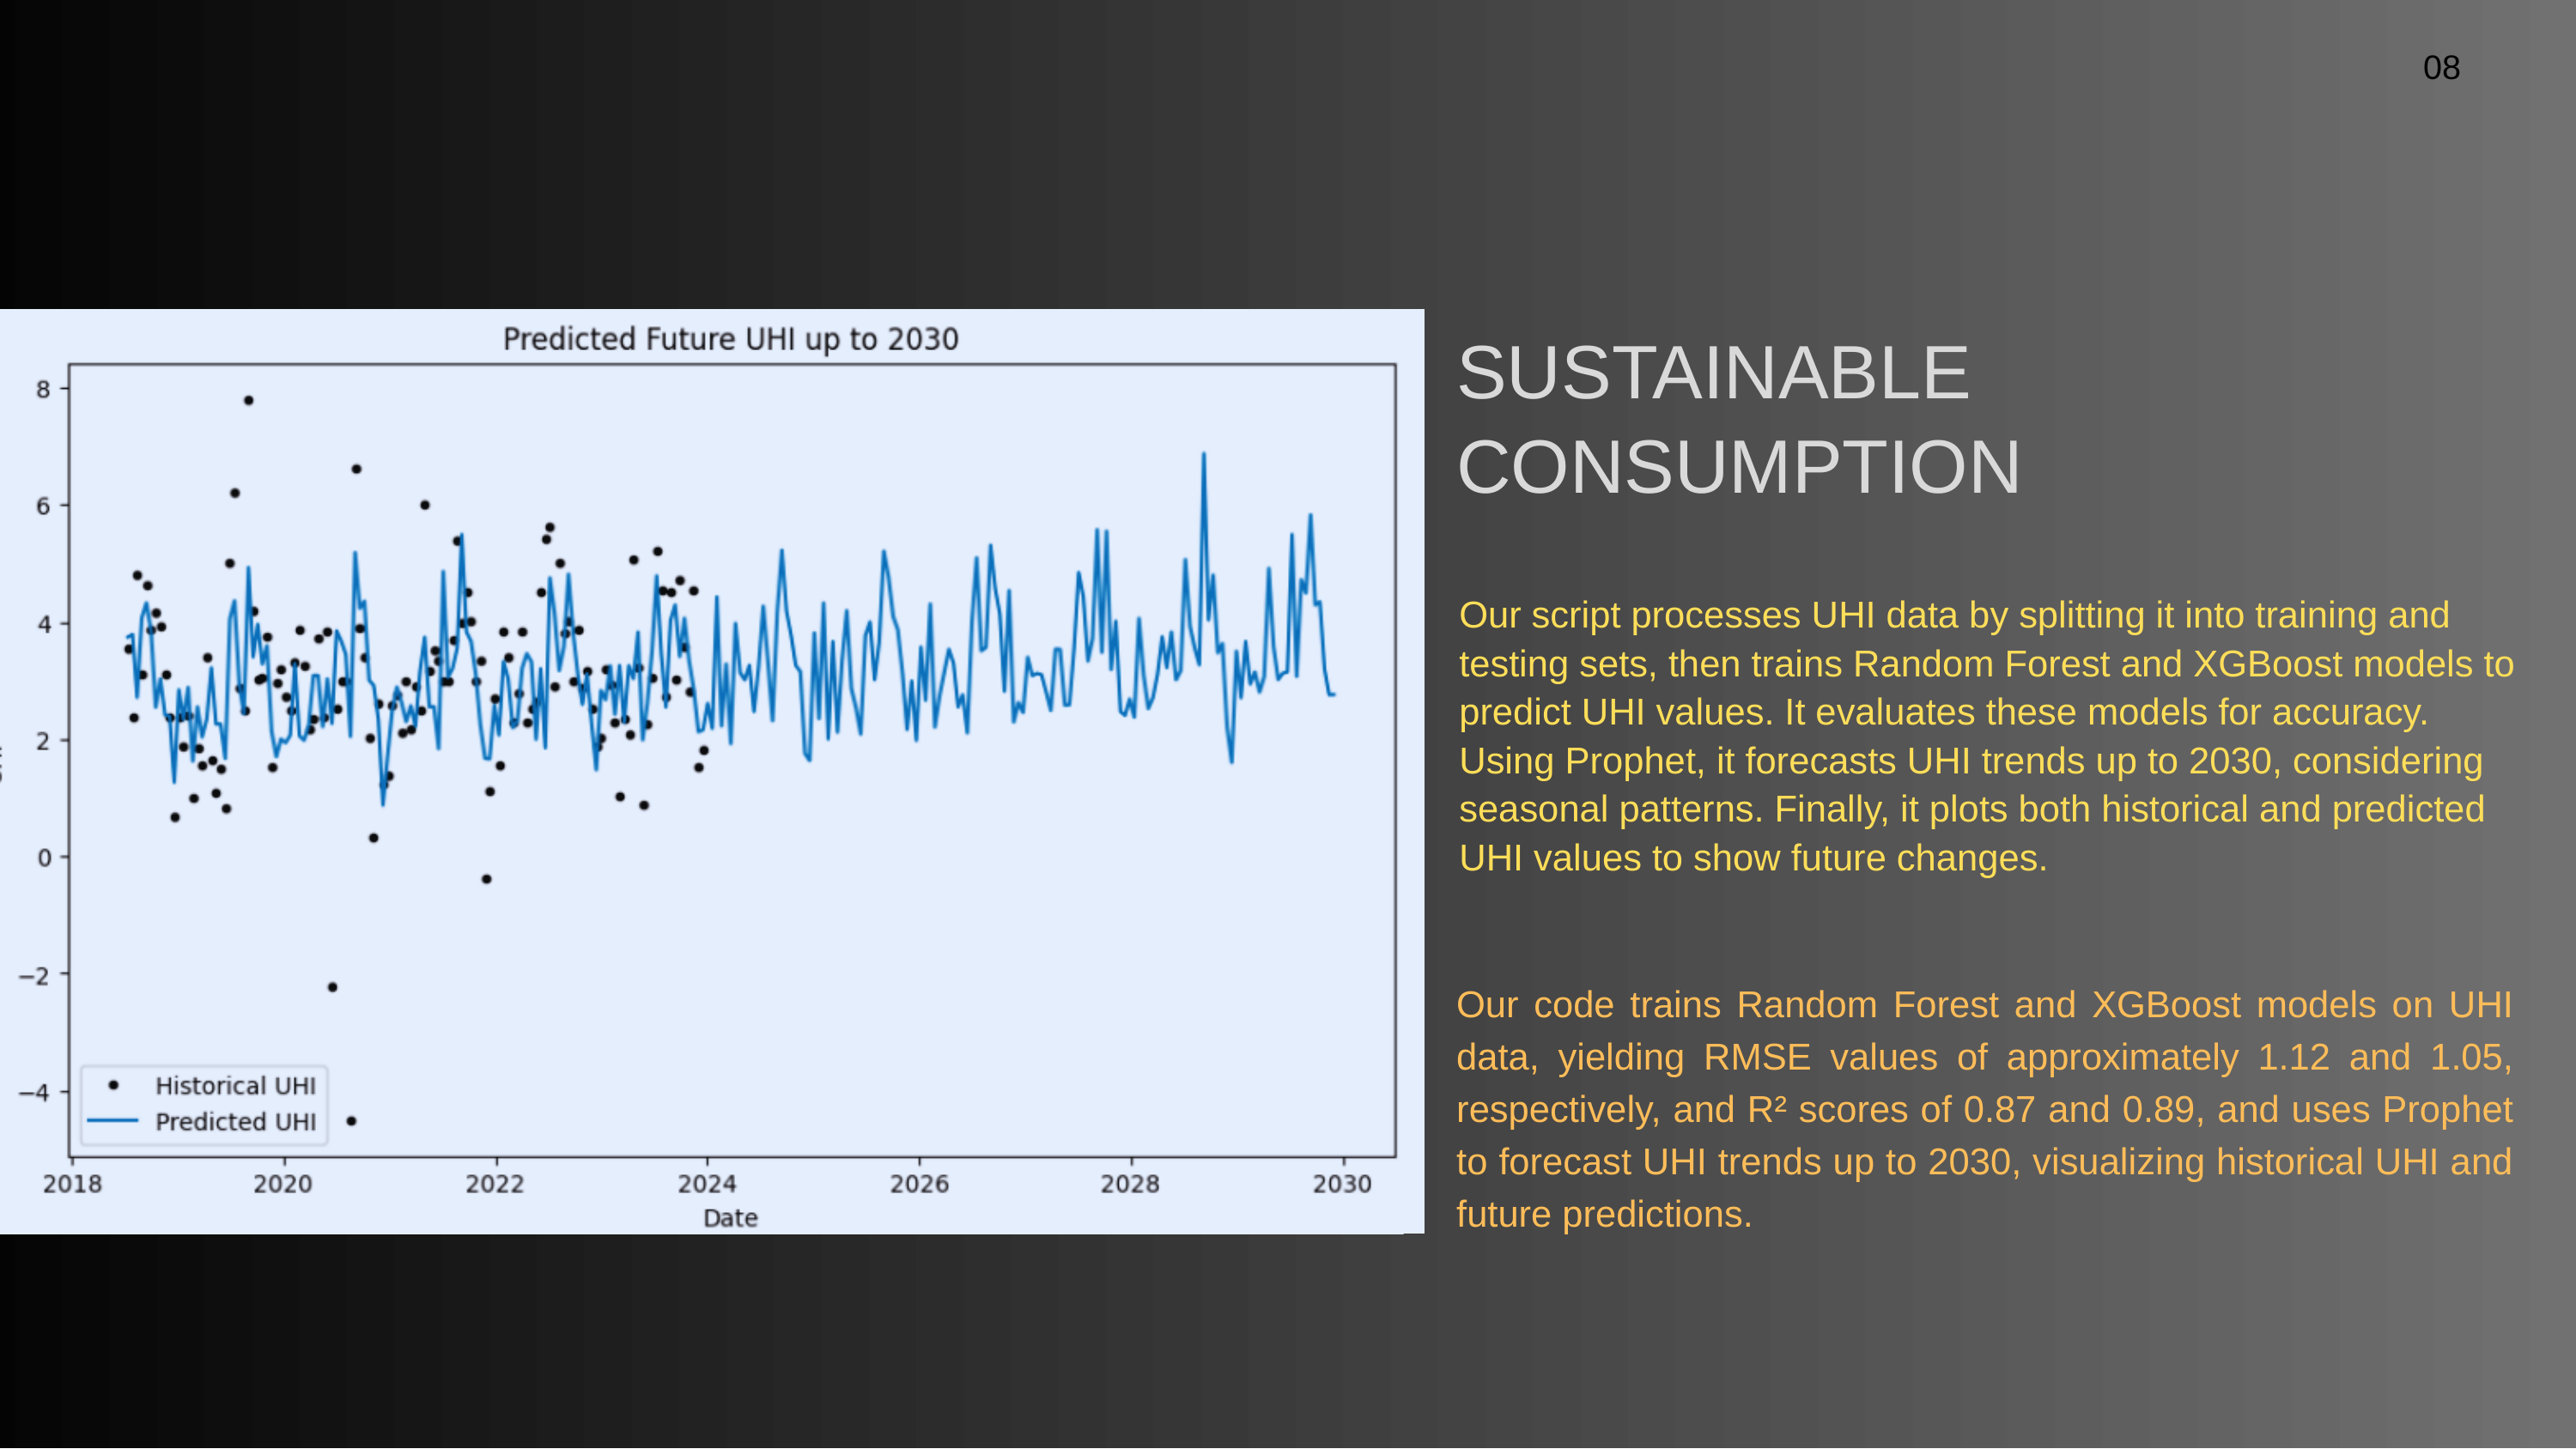

08

SUSTAINABLE CONSUMPTION
Our script processes UHI data by splitting it into training and testing sets, then trains Random Forest and XGBoost models to predict UHI values. It evaluates these models for accuracy. Using Prophet, it forecasts UHI trends up to 2030, considering seasonal patterns. Finally, it plots both historical and predicted UHI values to show future changes.
Our code trains Random Forest and XGBoost models on UHI data, yielding RMSE values of approximately 1.12 and 1.05, respectively, and R² scores of 0.87 and 0.89, and uses Prophet to forecast UHI trends up to 2030, visualizing historical UHI and future predictions.